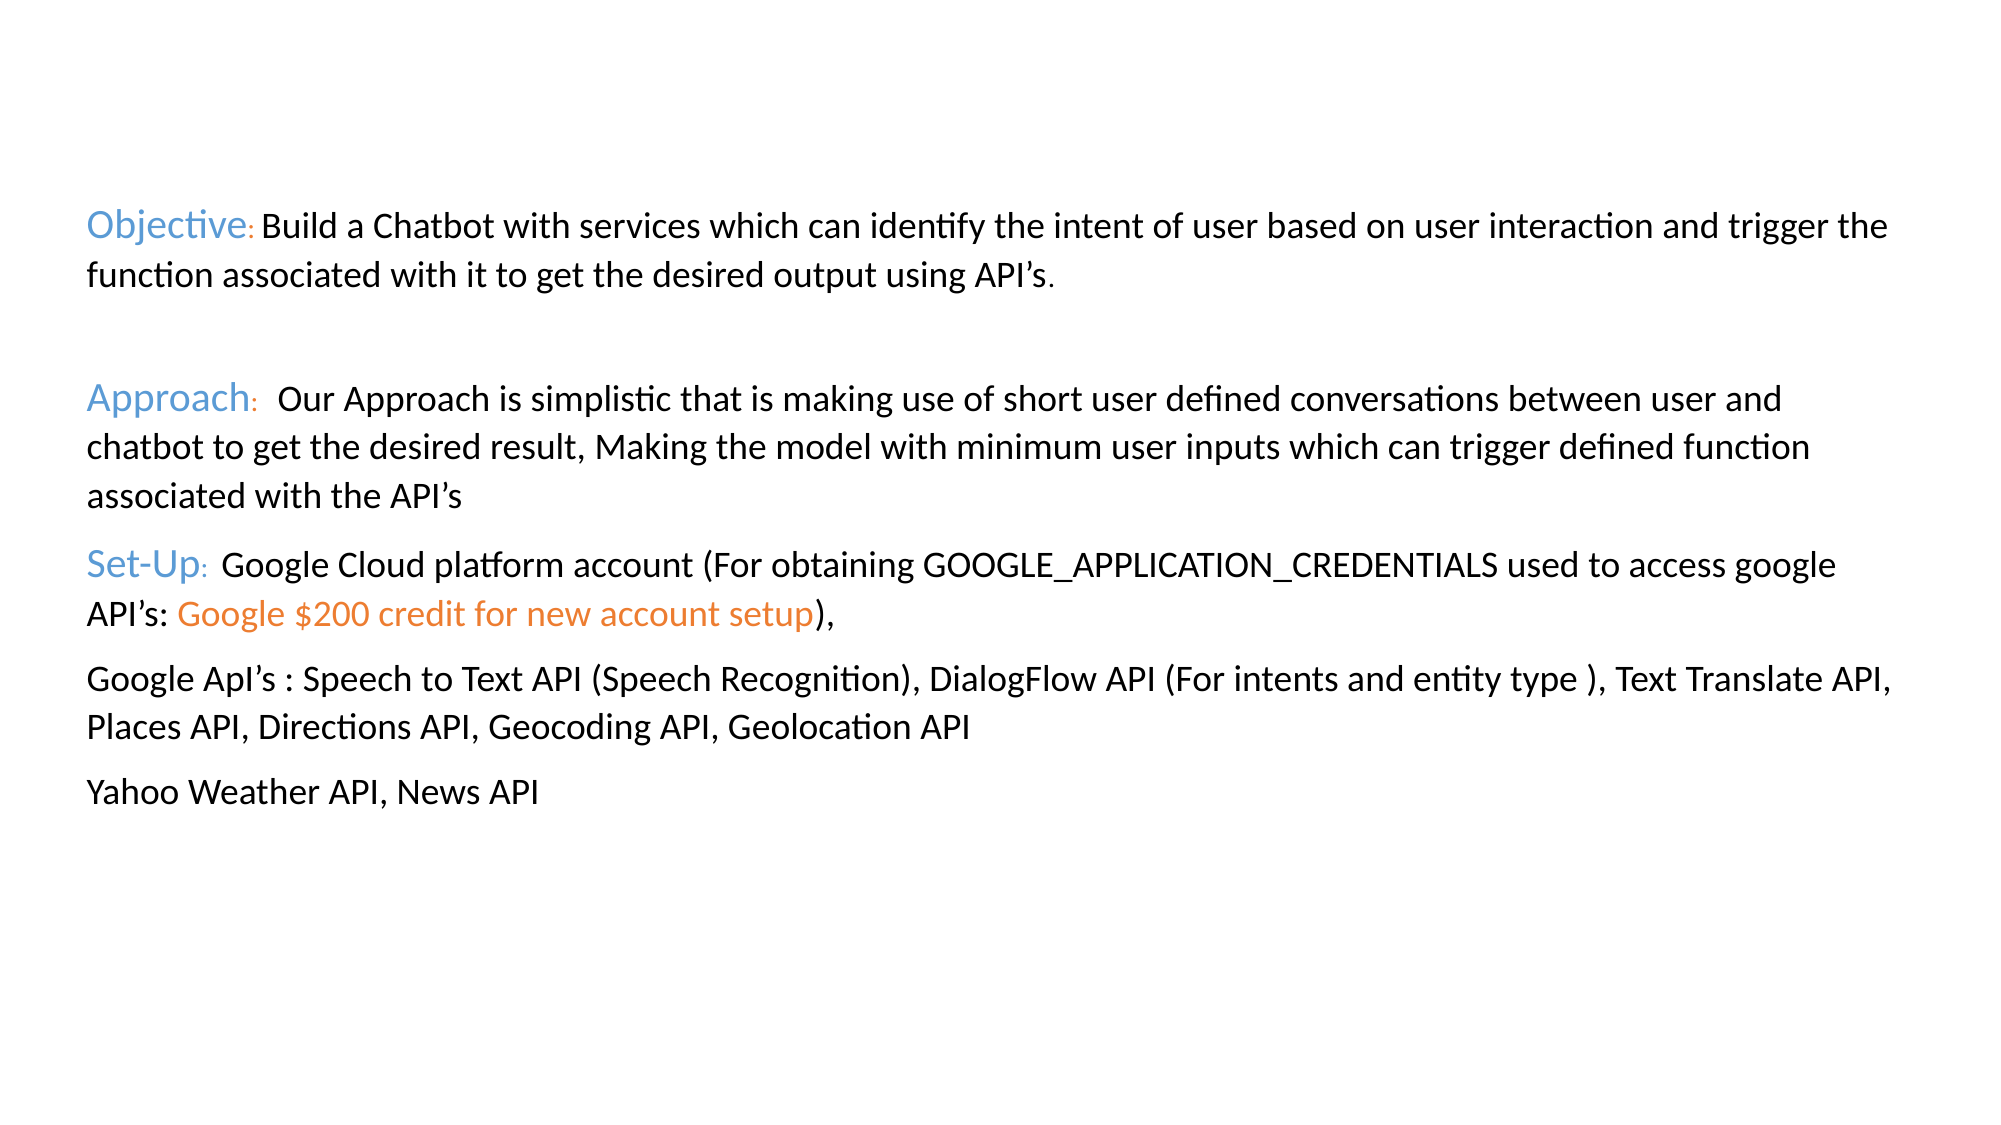

Objective: Build a Chatbot with services which can identify the intent of user based on user interaction and trigger the function associated with it to get the desired output using API’s.

Approach:   Our Approach is simplistic that is making use of short user defined conversations between user and chatbot to get the desired result, Making the model with minimum user inputs which can trigger defined function associated with the API’s
Set-Up:  Google Cloud platform account (For obtaining GOOGLE_APPLICATION_CREDENTIALS used to access google API’s: Google $200 credit for new account setup),
Google ApI’s : Speech to Text API (Speech Recognition), DialogFlow API (For intents and entity type ), Text Translate API, Places API, Directions API, Geocoding API, Geolocation API
Yahoo Weather API, News API